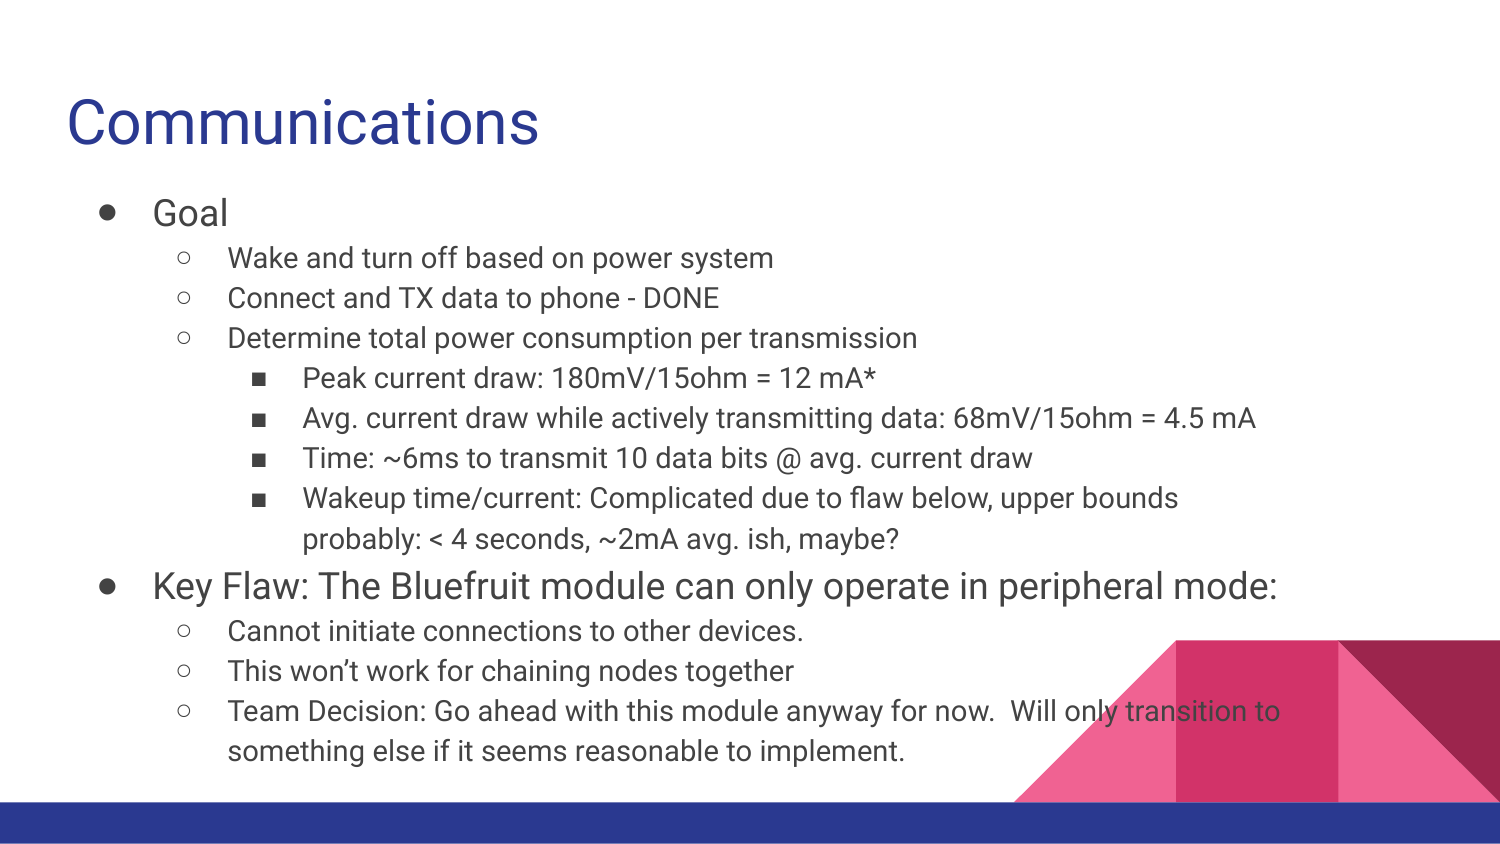

# Communications
Goal
Wake and turn off based on power system
Connect and TX data to phone - DONE
Determine total power consumption per transmission
Peak current draw: 180mV/15ohm = 12 mA*
Avg. current draw while actively transmitting data: 68mV/15ohm = 4.5 mA
Time: ~6ms to transmit 10 data bits @ avg. current draw
Wakeup time/current: Complicated due to flaw below, upper bounds probably: < 4 seconds, ~2mA avg. ish, maybe?
Key Flaw: The Bluefruit module can only operate in peripheral mode:
Cannot initiate connections to other devices.
This won’t work for chaining nodes together
Team Decision: Go ahead with this module anyway for now.  Will only transition to something else if it seems reasonable to implement.